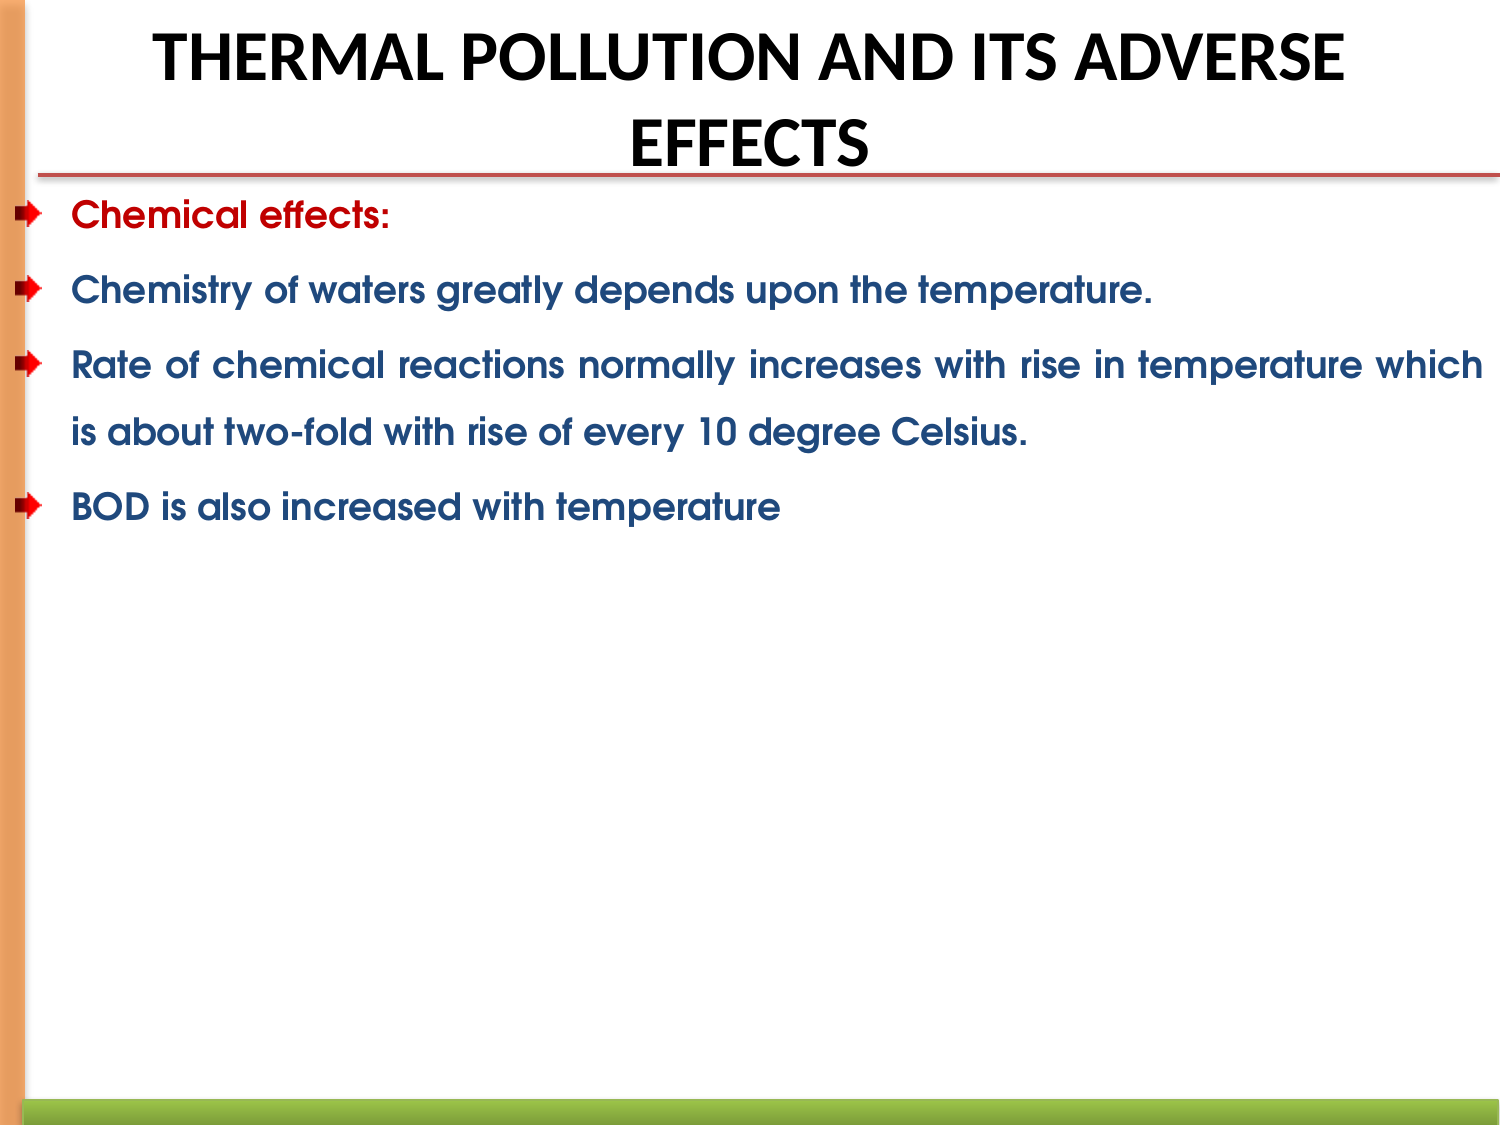

# THERMAL POLLUTION AND ITS ADVERSE EFFECTS
Chemical effects:
Chemistry of waters greatly depends upon the temperature.
Rate of chemical reactions normally increases with rise in temperature which is about two-fold with rise of every 10 degree Celsius.
BOD is also increased with temperature